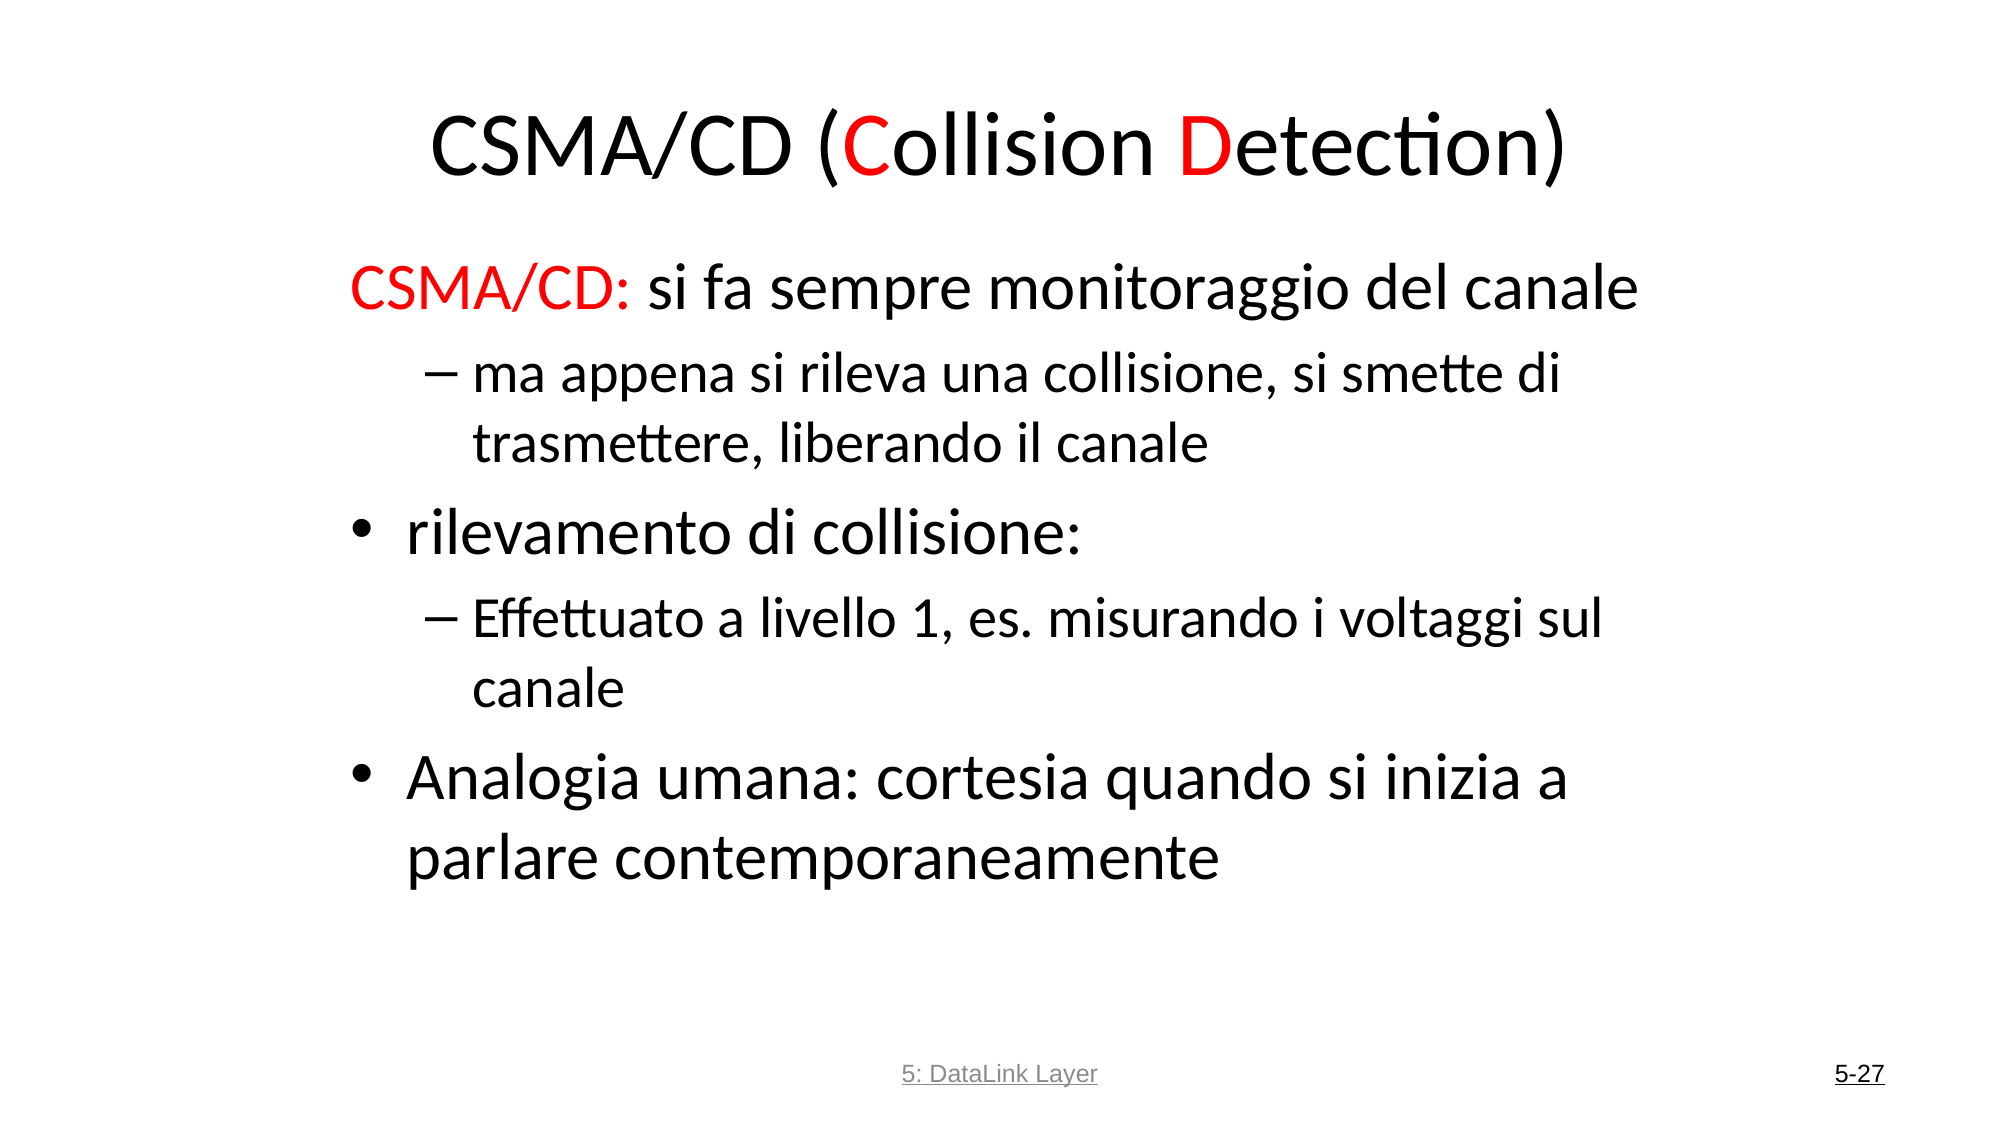

# CSMA/CD (Collision Detection)
CSMA/CD: si fa sempre monitoraggio del canale
ma appena si rileva una collisione, si smette di trasmettere, liberando il canale
rilevamento di collisione:
Effettuato a livello 1, es. misurando i voltaggi sul canale
Analogia umana: cortesia quando si inizia a parlare contemporaneamente
5: DataLink Layer
5-27